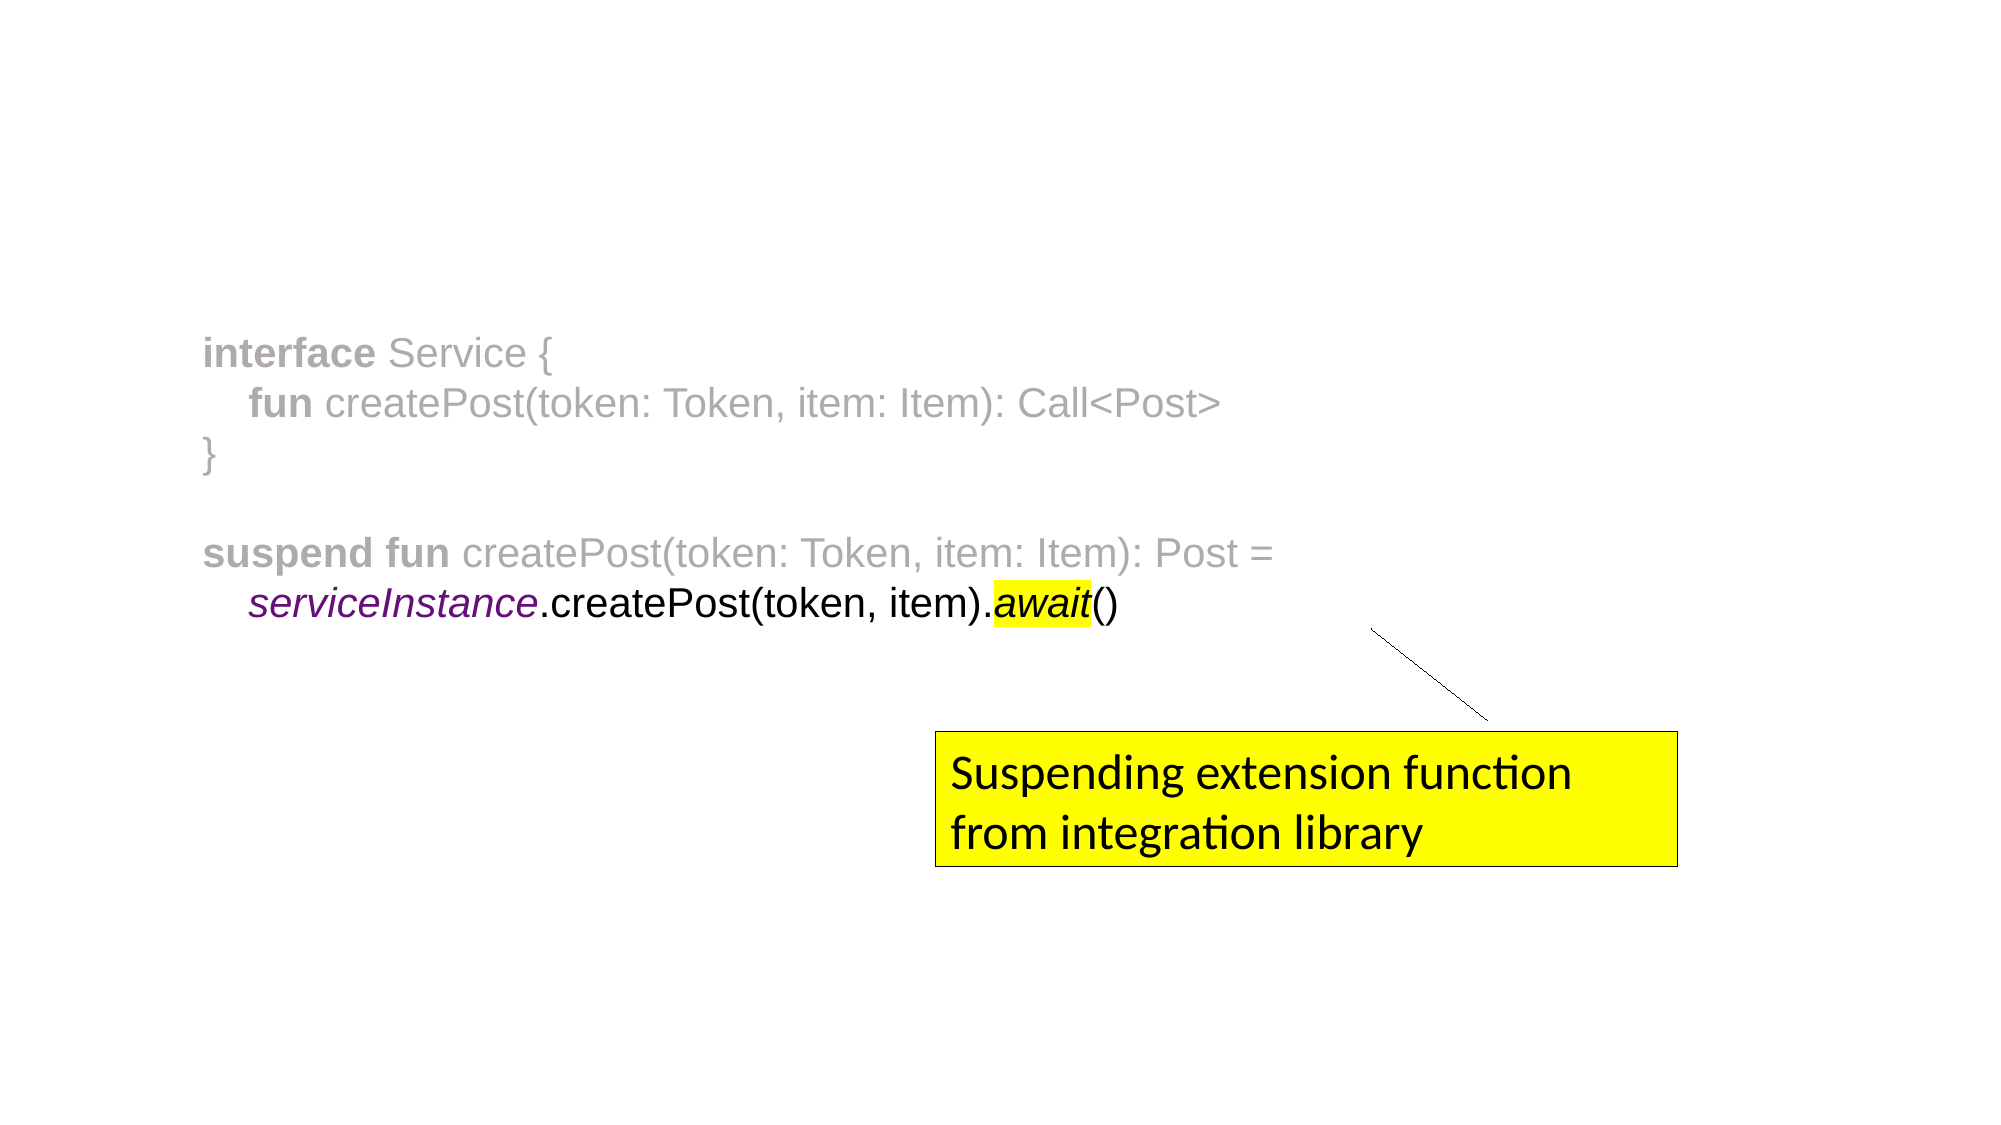

interface Service {
    fun createPost(token: Token, item: Item): Call<Post>
}

suspend fun createPost(token: Token, item: Item): Post =
    serviceInstance.createPost(token, item).await()
Suspending extension function from integration library